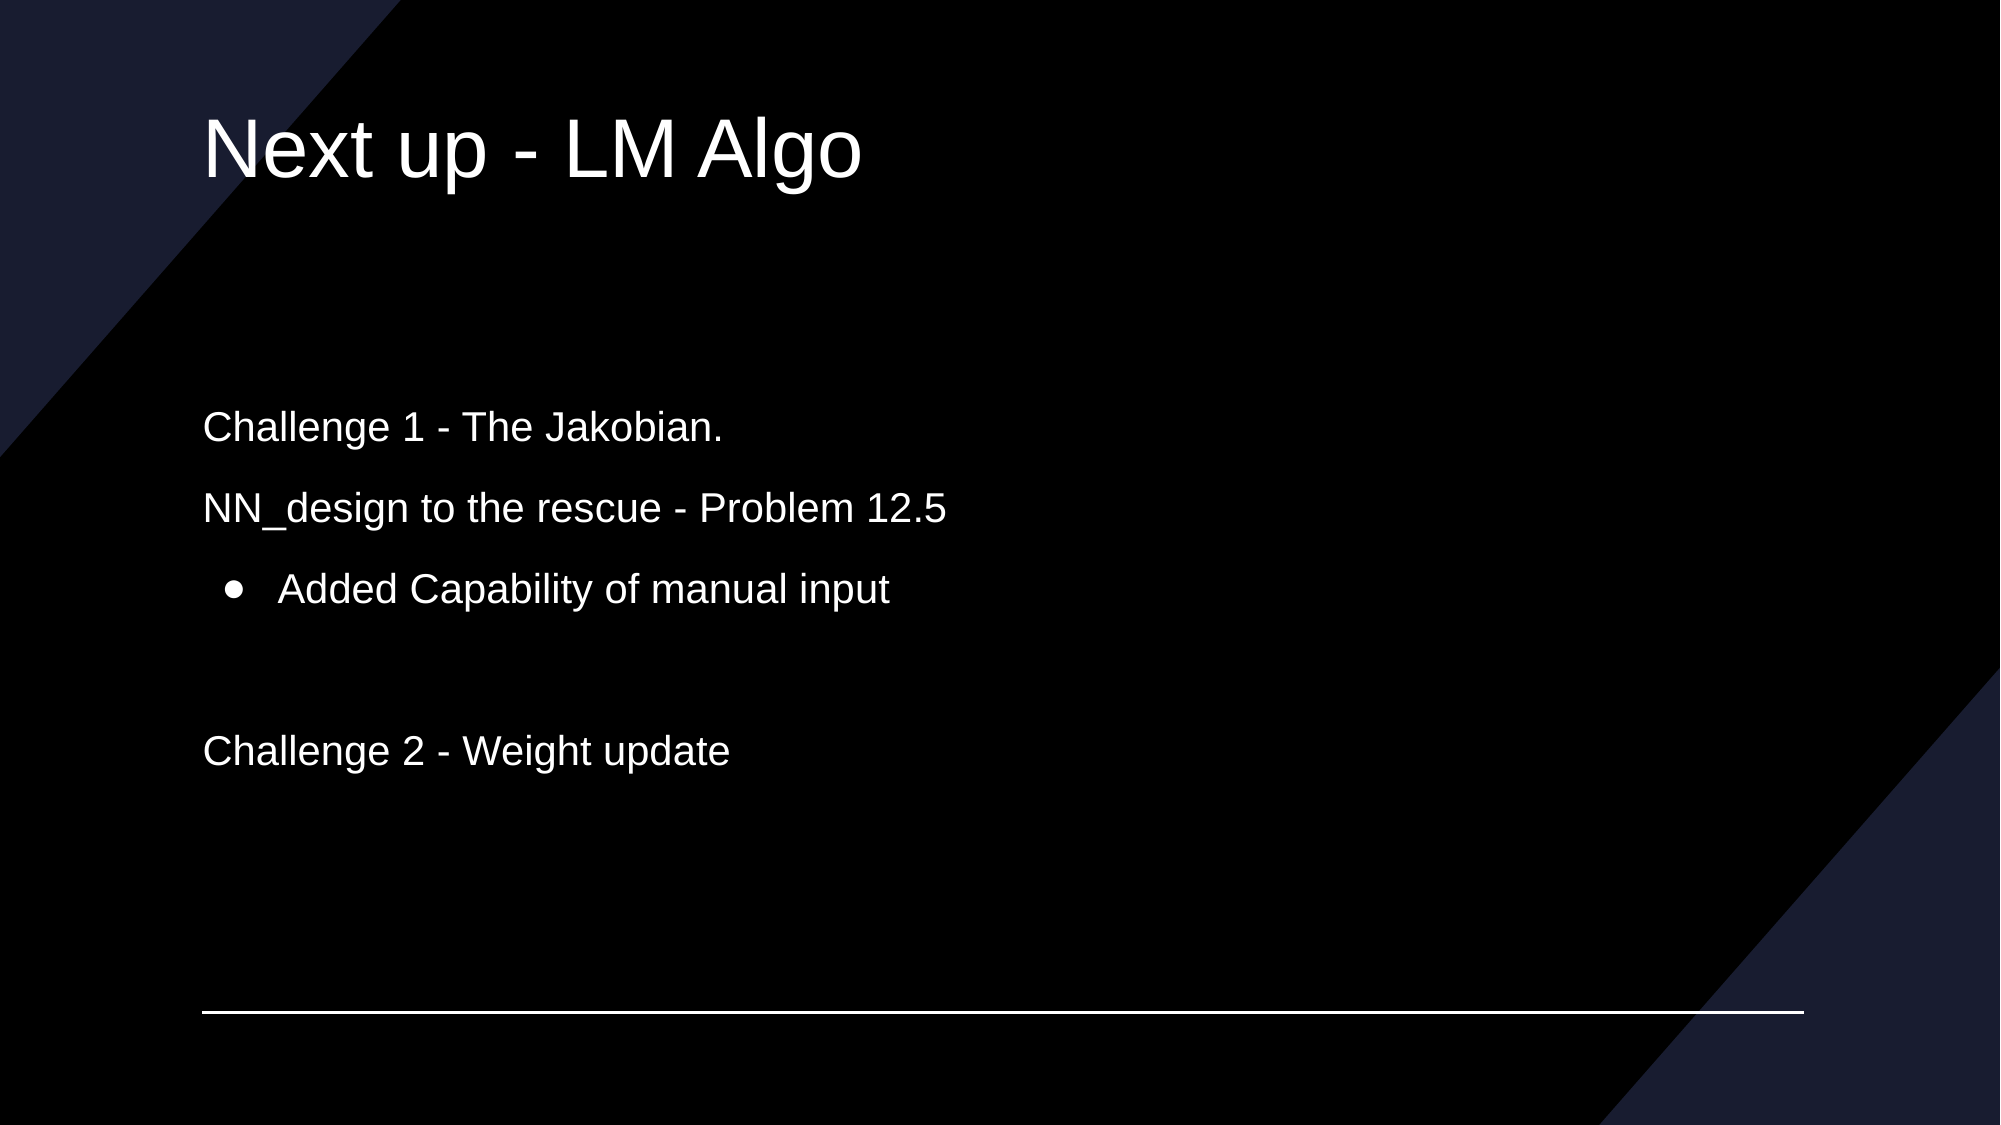

# Next up - LM Algo
Challenge 1 - The Jakobian.
NN_design to the rescue - Problem 12.5
Added Capability of manual input

Challenge 2 - Weight update